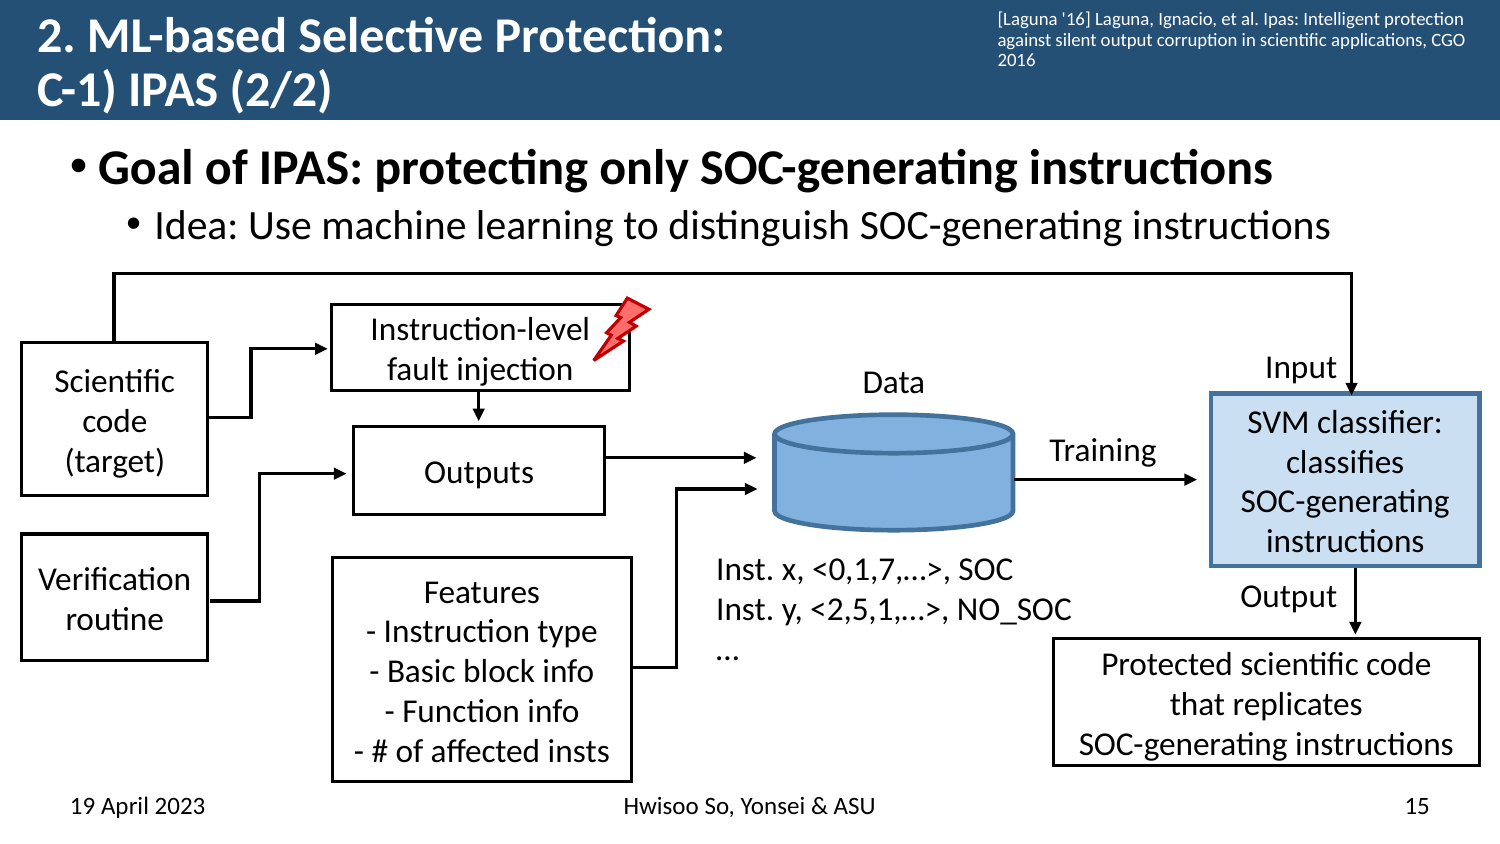

[Laguna '16] Laguna, Ignacio, et al. Ipas: Intelligent protection against silent output corruption in scientific applications, CGO 2016
# 2. ML-based Selective Protection: C-1) IPAS (2/2)
Goal of IPAS: protecting only SOC-generating instructions
Idea: Use machine learning to distinguish SOC-generating instructions

Instruction-level
fault injection
Input
Scientific
code
(target)

Data
SVM classifier:
classifies
SOC-generating instructions

Training
Outputs

Verification
routine
Inst. x, <0,1,7,…>, SOC
Inst. y, <2,5,1,…>, NO_SOC
…
Features
- Instruction type
- Basic block info
- Function info
- # of affected insts
Output
Protected scientific code
that replicates
SOC-generating instructions
19 April 2023
Hwisoo So, Yonsei & ASU
15